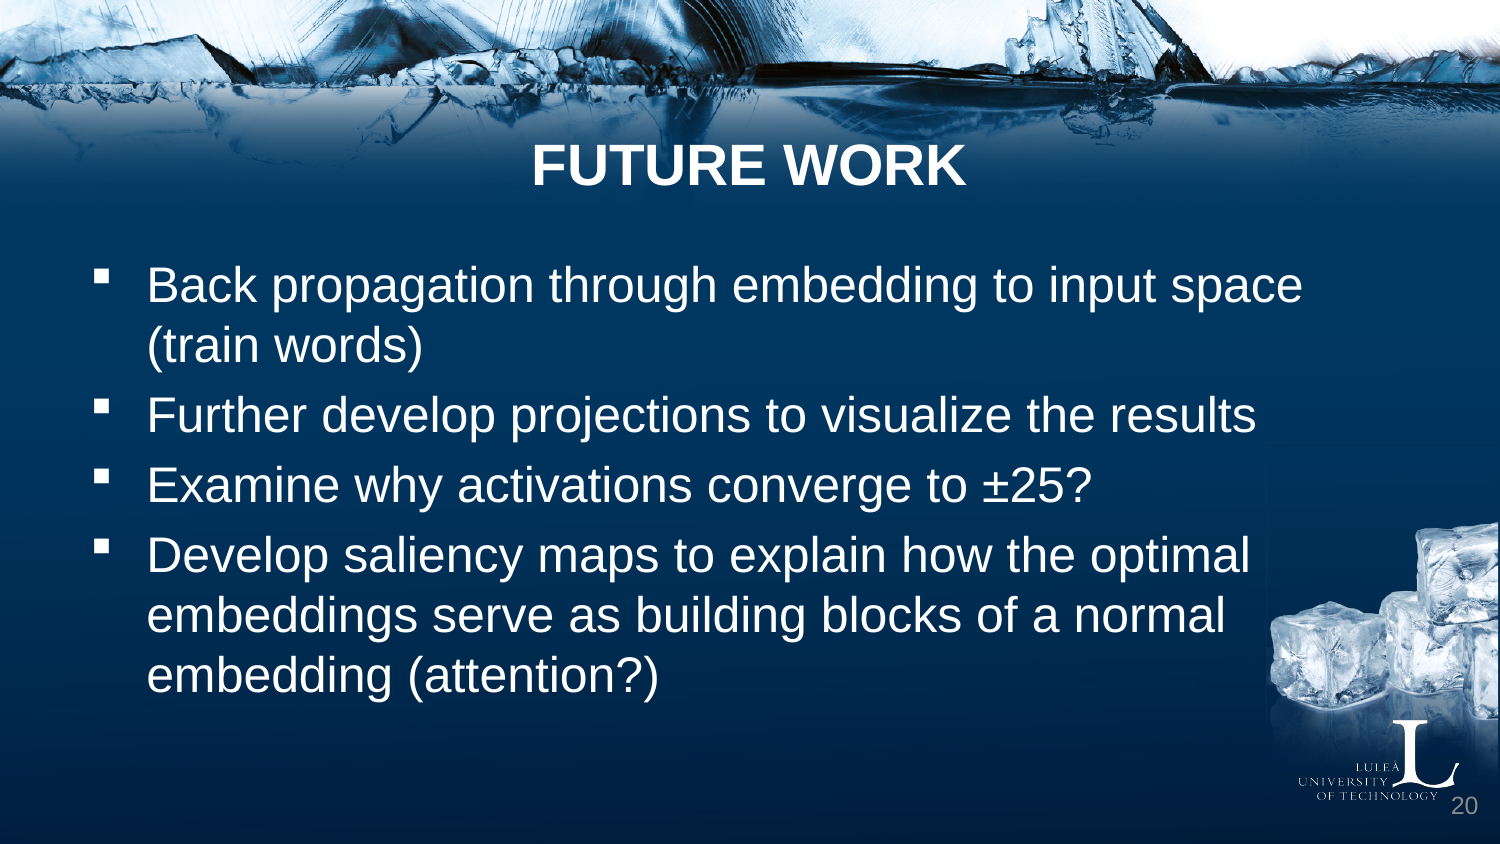

# Future Work
Back propagation through embedding to input space (train words)
Further develop projections to visualize the results
Examine why activations converge to ±25?
Develop saliency maps to explain how the optimal embeddings serve as building blocks of a normal embedding (attention?)

20